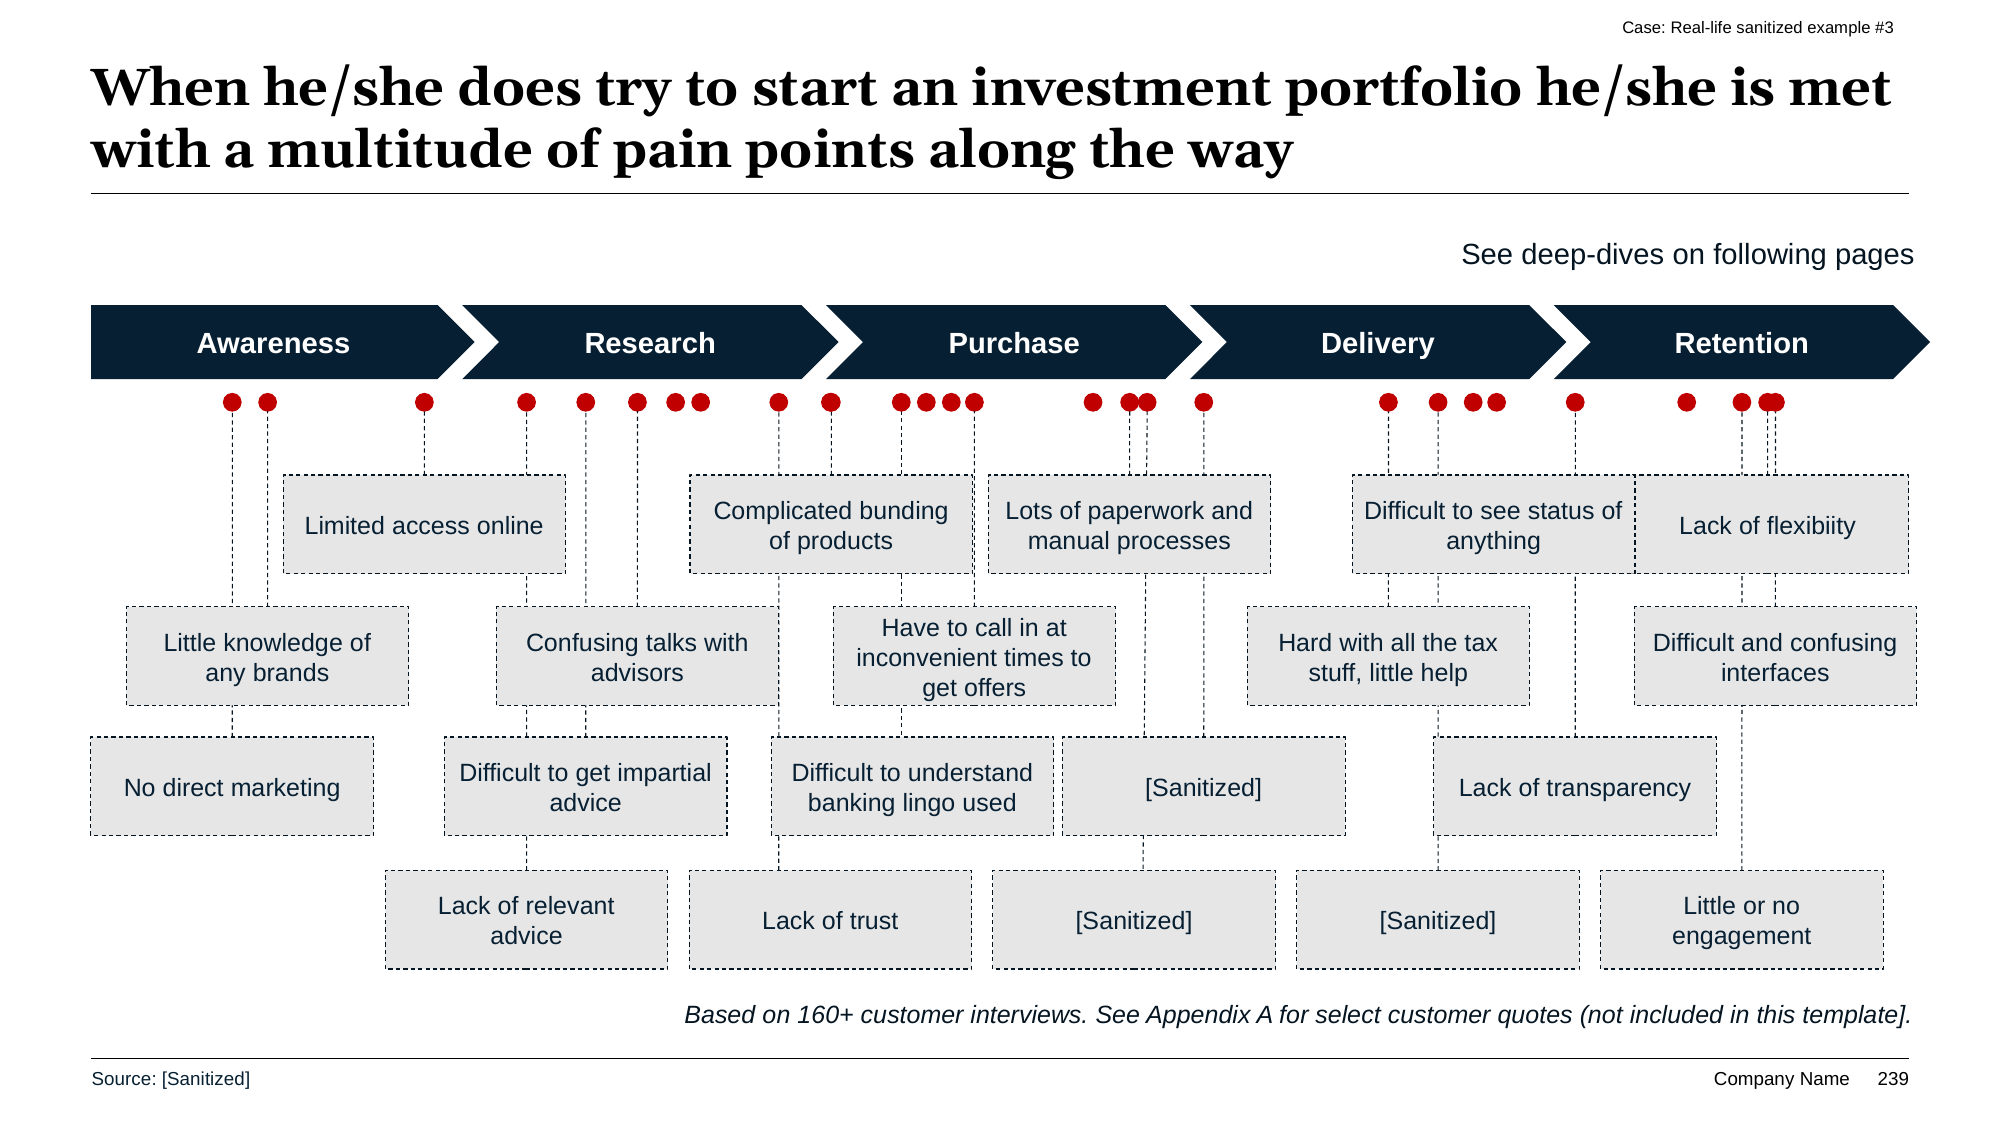

Case: Real-life sanitized example #3
# When he/she does try to start an investment portfolio he/she is met with a multitude of pain points along the way
See deep-dives on following pages
Awareness
Research
Purchase
Delivery
Retention

Limited access online
Complicated bunding of products
Lots of paperwork and manual processes
Difficult to see status of anything
Lack of flexibiity
Little knowledge of any brands
Confusing talks with advisors
Have to call in at inconvenient times to get offers
Hard with all the tax stuff, little help
Difficult and confusing interfaces
No direct marketing
Difficult to get impartial advice
Difficult to understand banking lingo used
[Sanitized]
Lack of transparency
Lack of relevant advice
Lack of trust
[Sanitized]
[Sanitized]
Little or no
engagement
Based on 160+ customer interviews. See Appendix A for select customer quotes (not included in this template].
Source: [Sanitized]